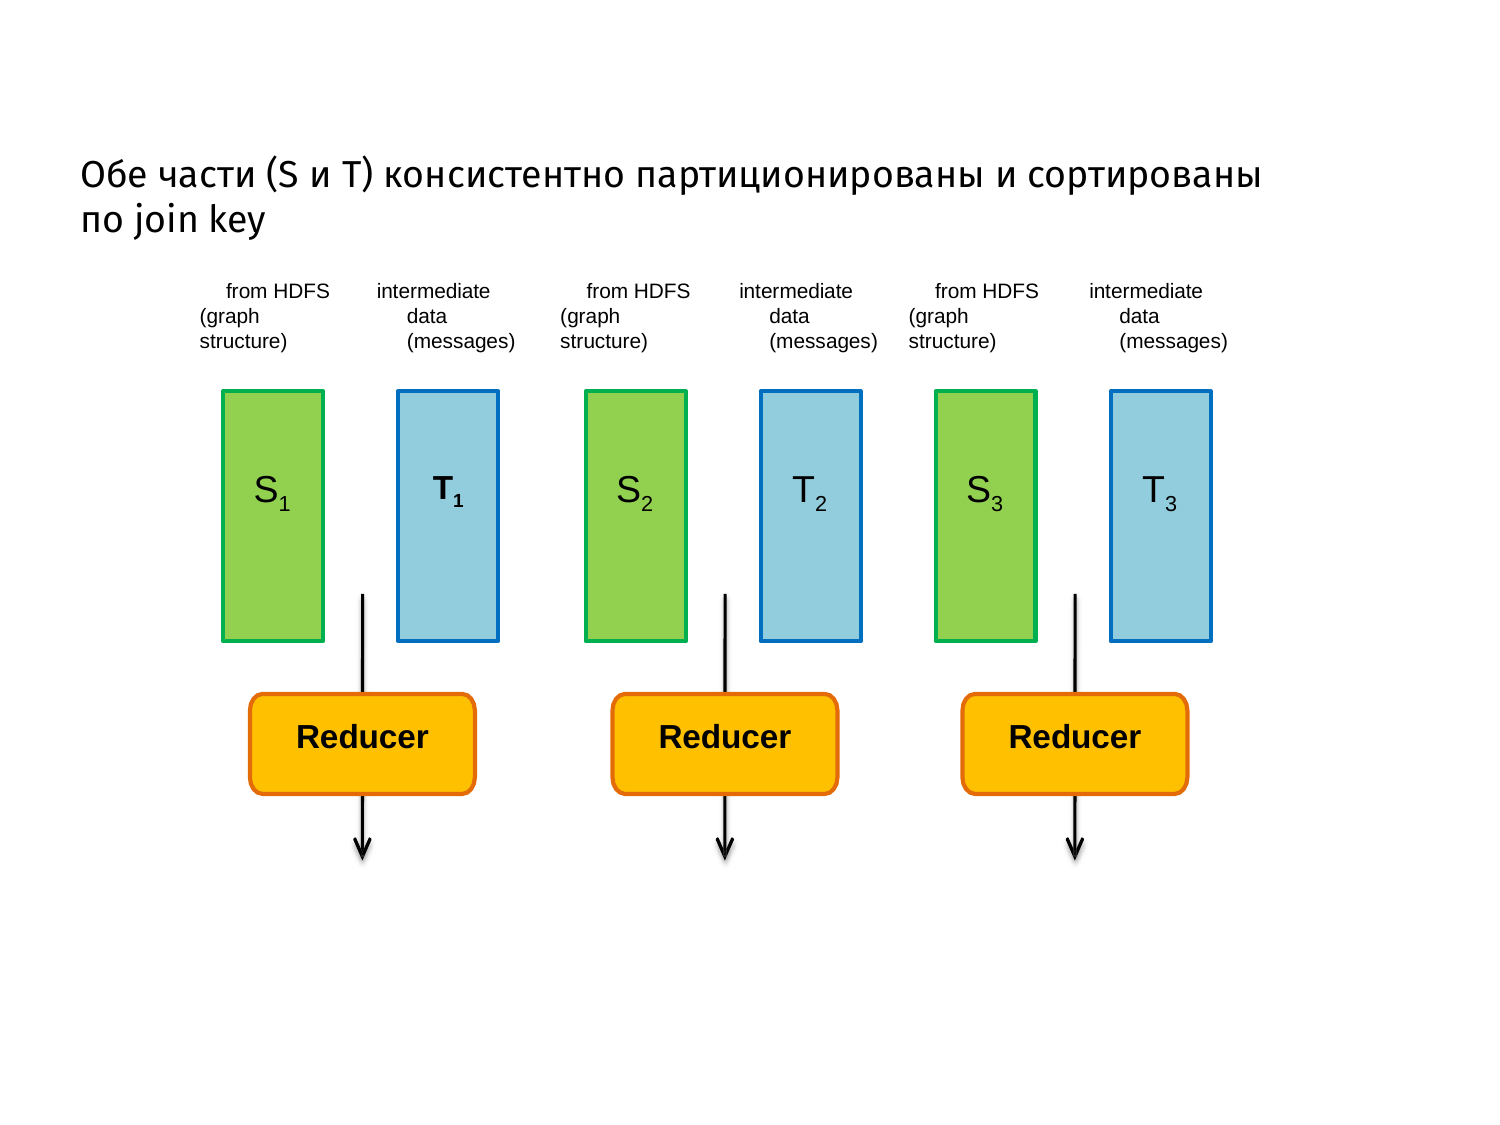

# Обе части (S и T) консистентно партиционированы и сортированы по join key
from HDFS  (graph structure)
intermediate data  (messages)
from HDFS  (graph structure)
intermediate data  (messages)
from HDFS  (graph structure)
intermediate data  (messages)

S1

T1

S2

T2

S3

T3
S
T

Reducer
Reducer
Reducer